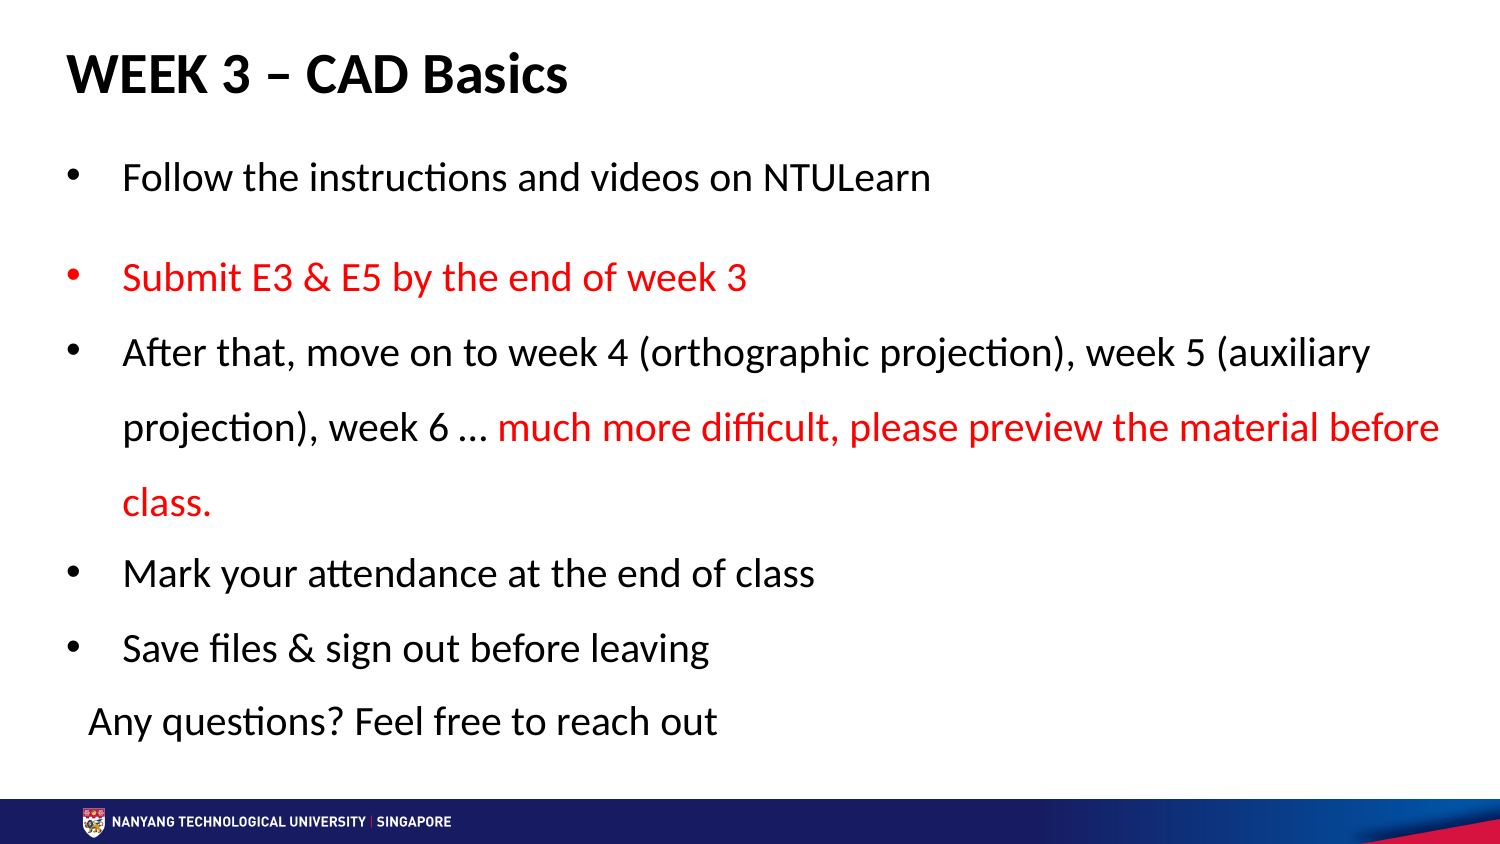

WEEK 3 – CAD Basics
Follow the instructions and videos on NTULearn
Submit E3 & E5 by the end of week 3
After that, move on to week 4 (orthographic projection), week 5 (auxiliary projection), week 6 … much more difficult, please preview the material before class.
Mark your attendance at the end of class
Save files & sign out before leaving
Any questions? Feel free to reach out